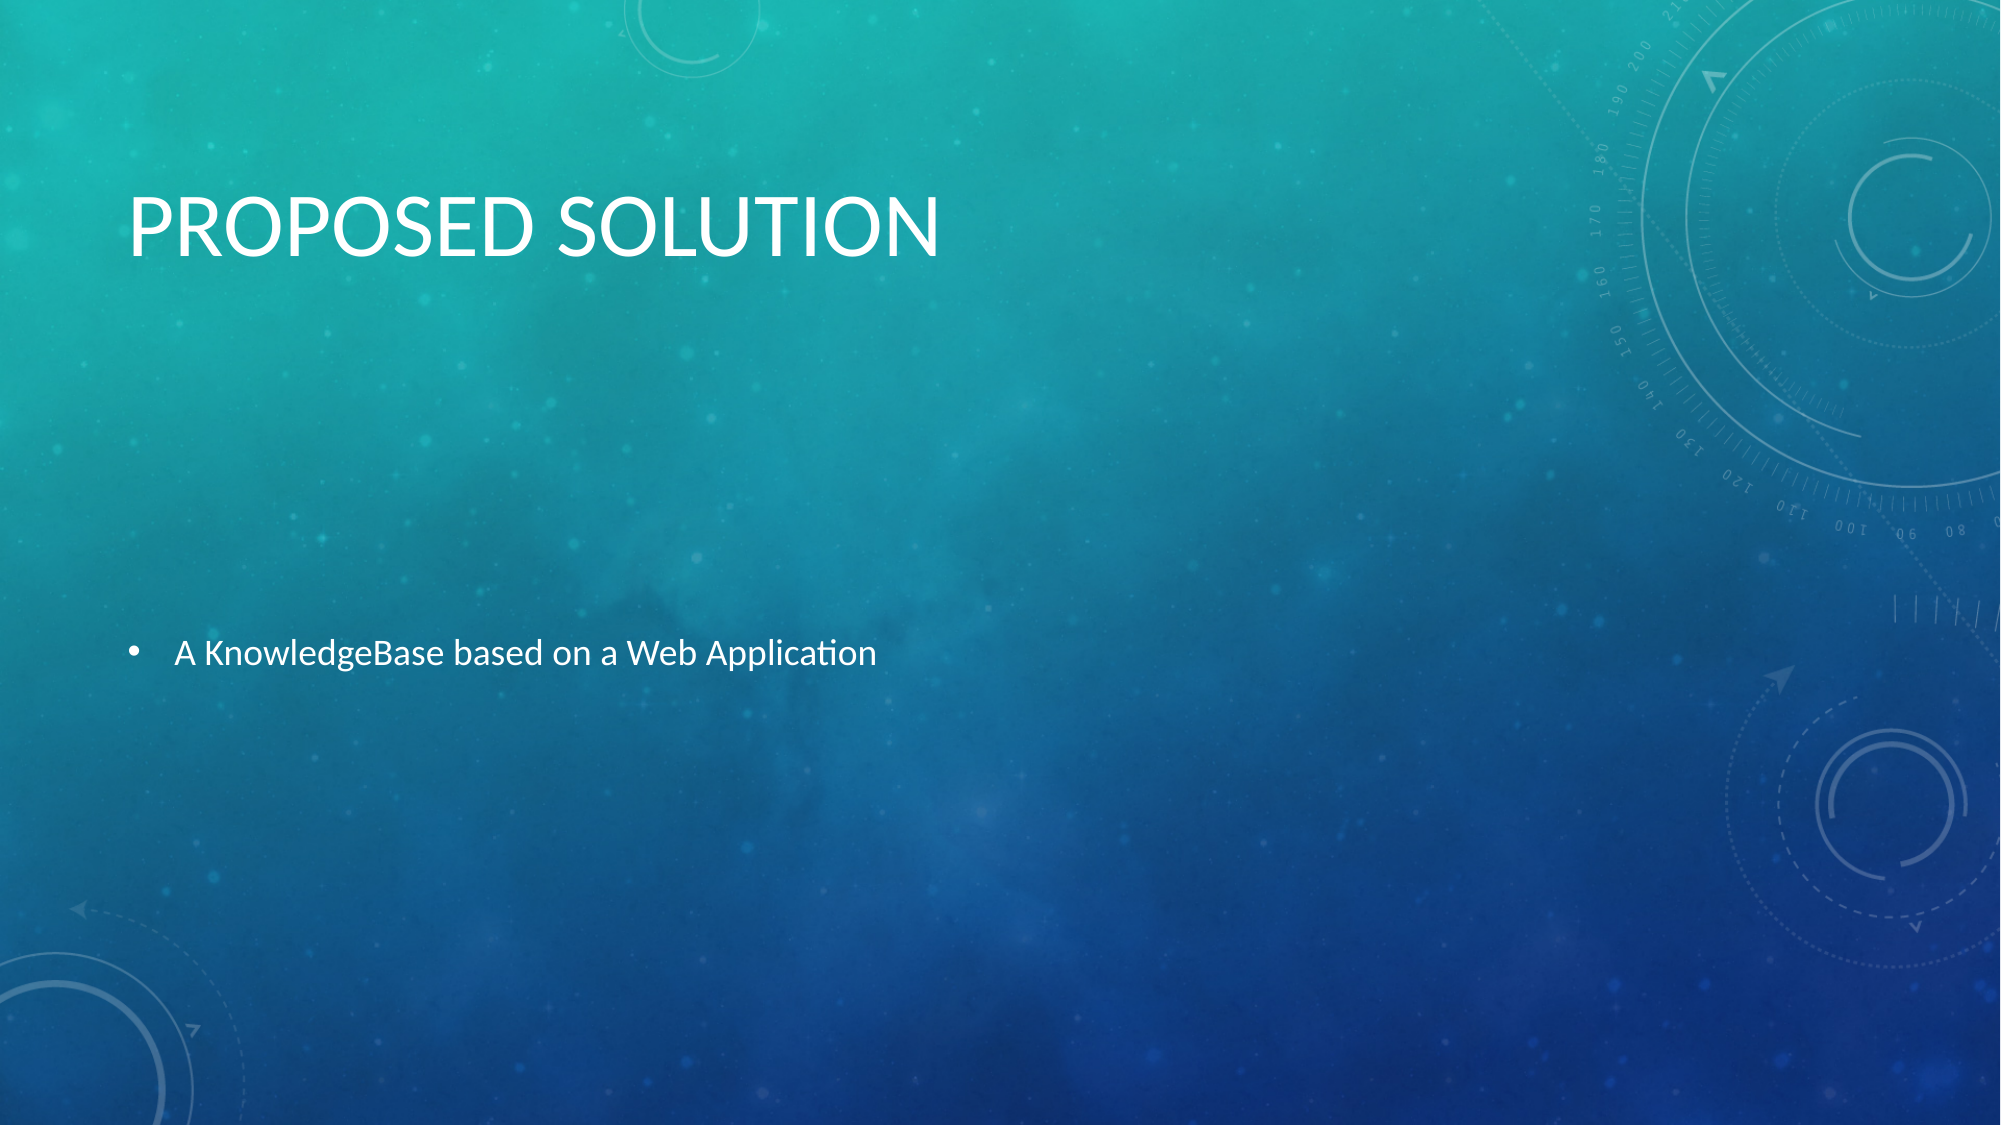

# Proposed solution
A KnowledgeBase based on a Web Application